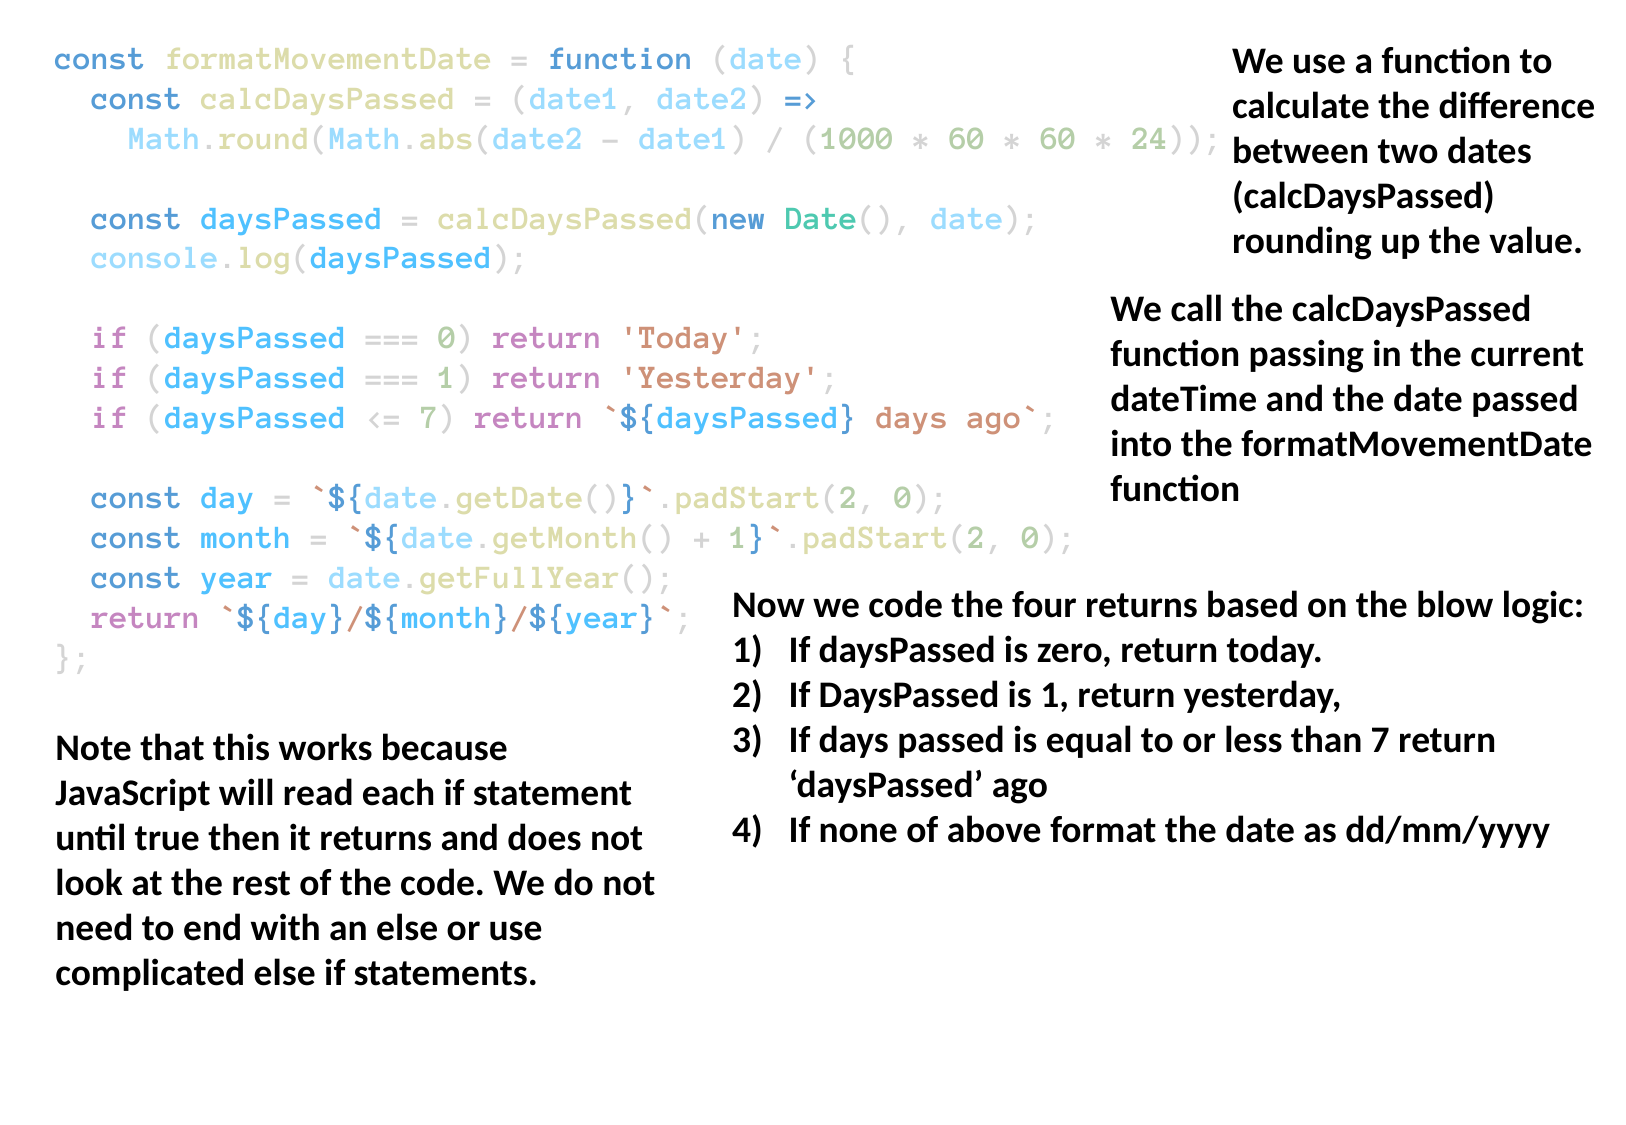

const formatMovementDate = function (date) {
  const calcDaysPassed = (date1, date2) =>
    Math.round(Math.abs(date2 - date1) / (1000 * 60 * 60 * 24));
  const daysPassed = calcDaysPassed(new Date(), date);
  console.log(daysPassed);
  if (daysPassed === 0) return 'Today';
  if (daysPassed === 1) return 'Yesterday';
  if (daysPassed <= 7) return `${daysPassed} days ago`;
  const day = `${date.getDate()}`.padStart(2, 0);
  const month = `${date.getMonth() + 1}`.padStart(2, 0);
  const year = date.getFullYear();
  return `${day}/${month}/${year}`;
};
We use a function to calculate the difference between two dates (calcDaysPassed) rounding up the value.
We call the calcDaysPassed function passing in the current dateTime and the date passed into the formatMovementDate function
Now we code the four returns based on the blow logic:
If daysPassed is zero, return today.
If DaysPassed is 1, return yesterday,
If days passed is equal to or less than 7 return ‘daysPassed’ ago
If none of above format the date as dd/mm/yyyy
Note that this works because JavaScript will read each if statement until true then it returns and does not look at the rest of the code. We do not need to end with an else or use complicated else if statements.